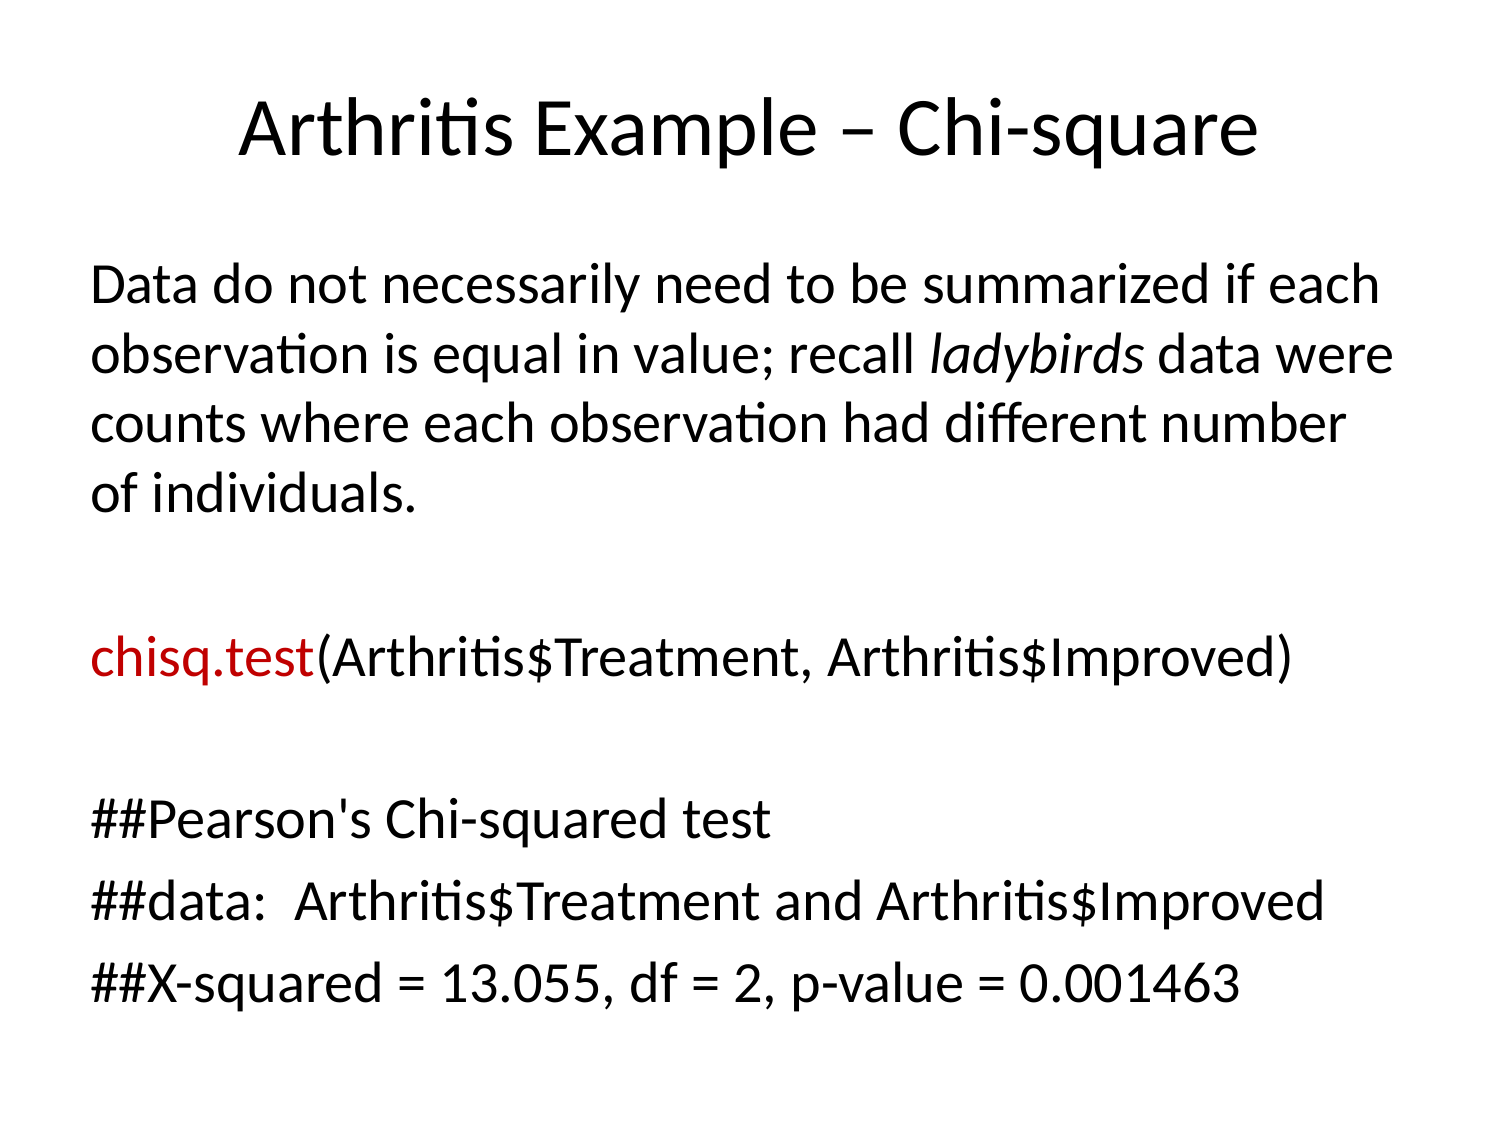

# Arthritis Example – Chi-square
Data do not necessarily need to be summarized if each observation is equal in value; recall ladybirds data were counts where each observation had different number of individuals.

chisq.test(Arthritis$Treatment, Arthritis$Improved)

##Pearson's Chi-squared test
##data:  Arthritis$Treatment and Arthritis$Improved
##X-squared = 13.055, df = 2, p-value = 0.001463